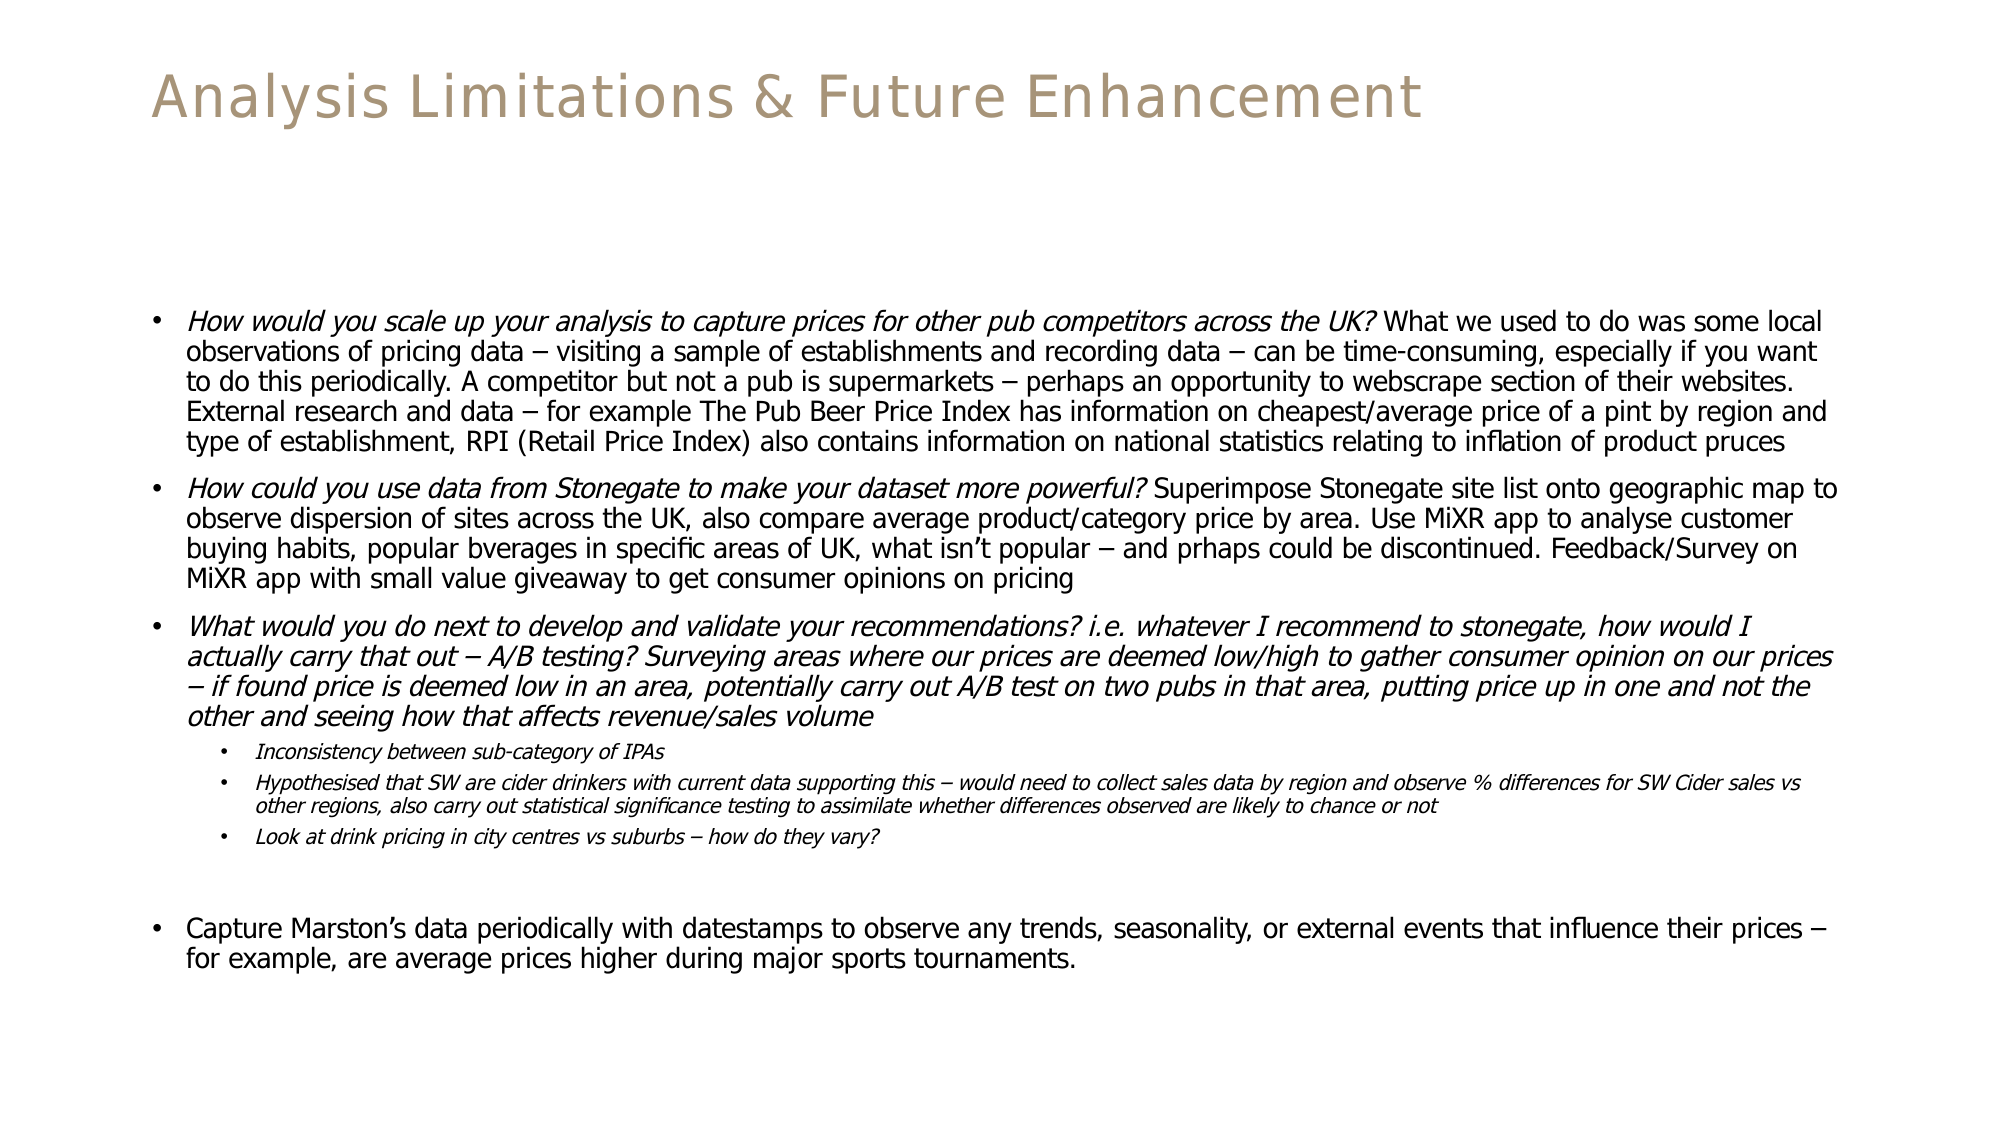

# Analysis Limitations & Future Enhancement
How would you scale up your analysis to capture prices for other pub competitors across the UK? What we used to do was some local observations of pricing data – visiting a sample of establishments and recording data – can be time-consuming, especially if you want to do this periodically. A competitor but not a pub is supermarkets – perhaps an opportunity to webscrape section of their websites. External research and data – for example The Pub Beer Price Index has information on cheapest/average price of a pint by region and type of establishment, RPI (Retail Price Index) also contains information on national statistics relating to inflation of product pruces
How could you use data from Stonegate to make your dataset more powerful? Superimpose Stonegate site list onto geographic map to observe dispersion of sites across the UK, also compare average product/category price by area. Use MiXR app to analyse customer buying habits, popular bverages in specific areas of UK, what isn’t popular – and prhaps could be discontinued. Feedback/Survey on MiXR app with small value giveaway to get consumer opinions on pricing
What would you do next to develop and validate your recommendations? i.e. whatever I recommend to stonegate, how would I actually carry that out – A/B testing? Surveying areas where our prices are deemed low/high to gather consumer opinion on our prices – if found price is deemed low in an area, potentially carry out A/B test on two pubs in that area, putting price up in one and not the other and seeing how that affects revenue/sales volume
Inconsistency between sub-category of IPAs
Hypothesised that SW are cider drinkers with current data supporting this – would need to collect sales data by region and observe % differences for SW Cider sales vs other regions, also carry out statistical significance testing to assimilate whether differences observed are likely to chance or not
Look at drink pricing in city centres vs suburbs – how do they vary?

Capture Marston’s data periodically with datestamps to observe any trends, seasonality, or external events that influence their prices – for example, are average prices higher during major sports tournaments.